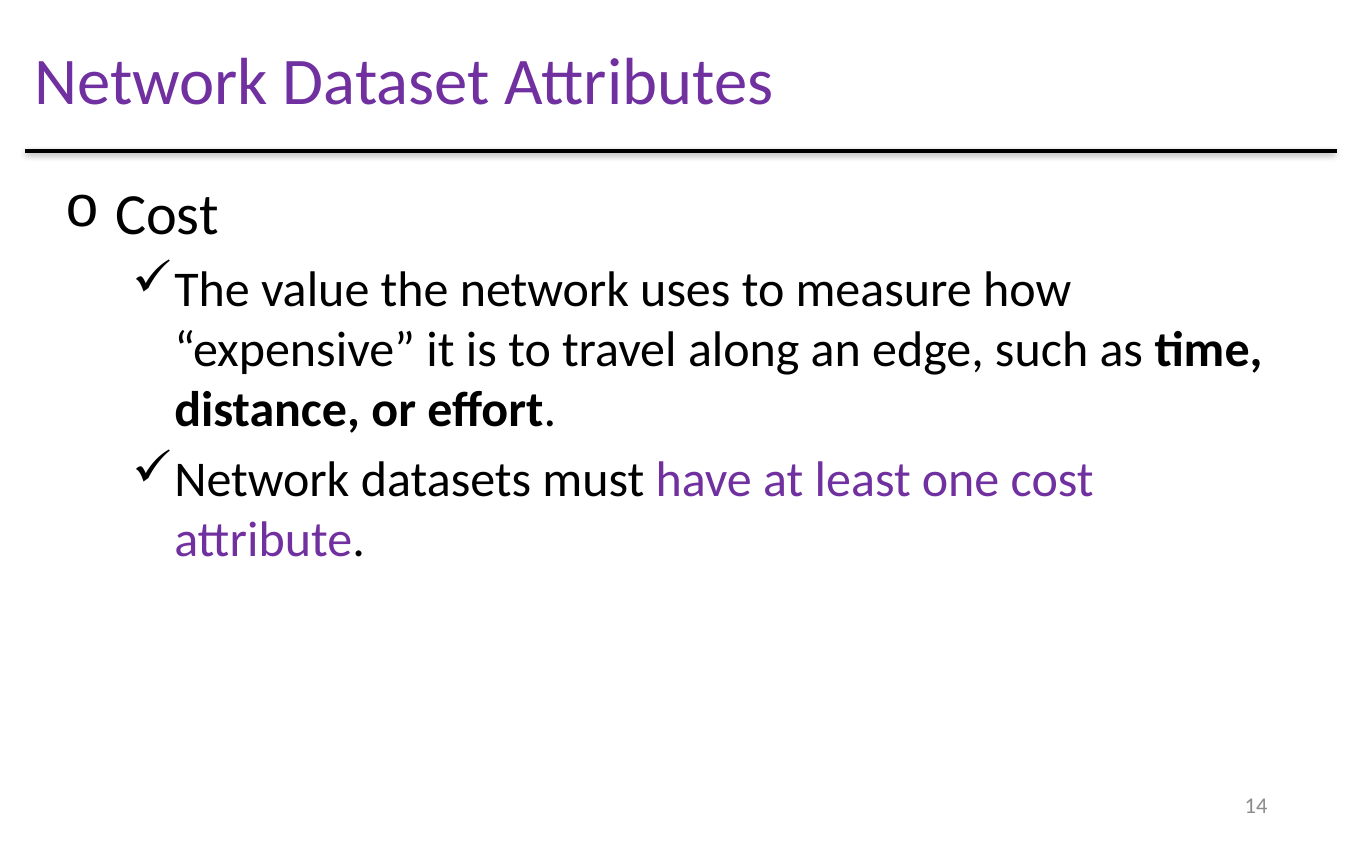

Network Dataset Attributes
Cost
The value the network uses to measure how “expensive” it is to travel along an edge, such as time, distance, or effort.
Network datasets must have at least one cost attribute.

14